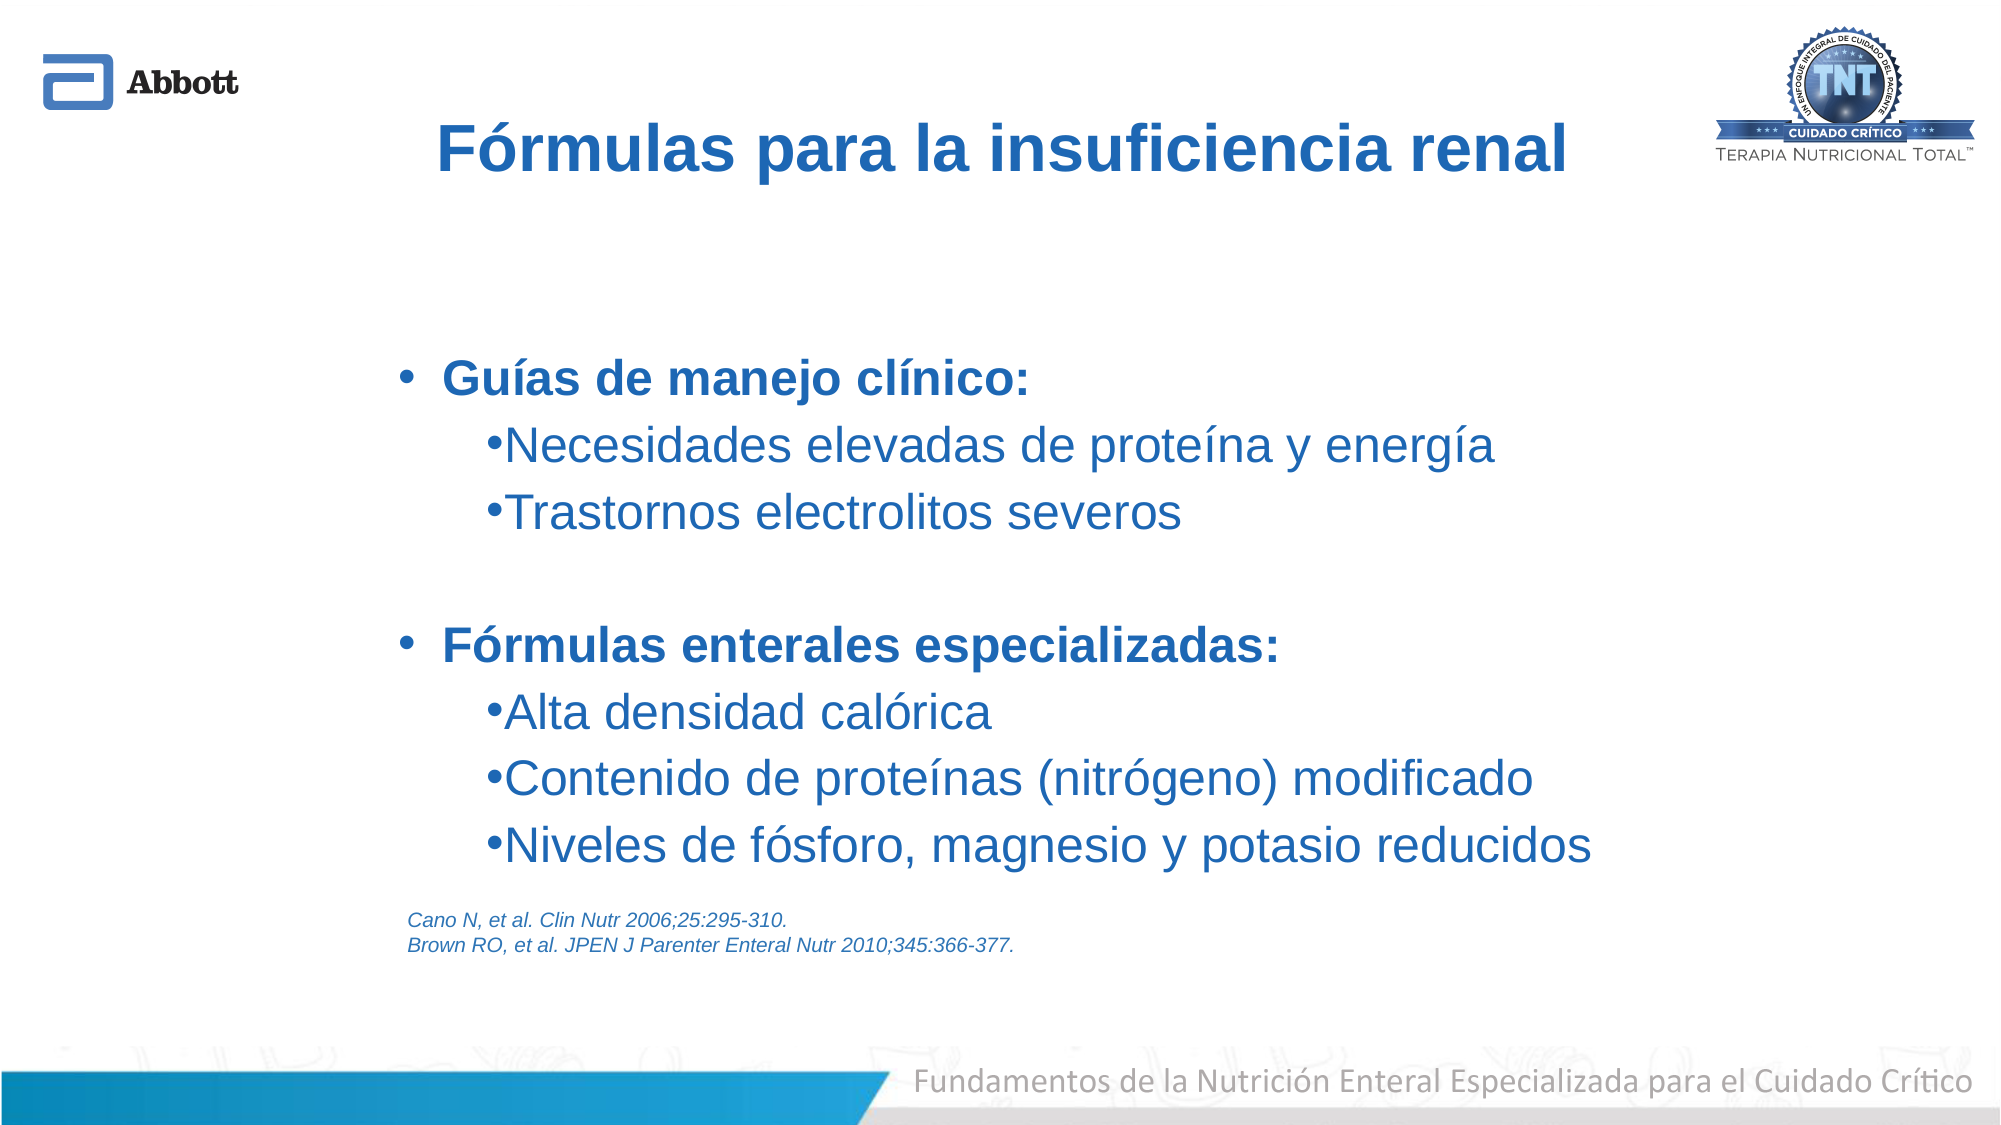

Fórmulas para la insuficiencia renal
Guías de manejo clínico:
Necesidades elevadas de proteína y energía
Trastornos electrolitos severos

Fórmulas enterales especializadas:
Alta densidad calórica
Contenido de proteínas (nitrógeno) modificado
Niveles de fósforo, magnesio y potasio reducidos
Cano N, et al. Clin Nutr 2006;25:295-310.
Brown RO, et al. JPEN J Parenter Enteral Nutr 2010;345:366-377.